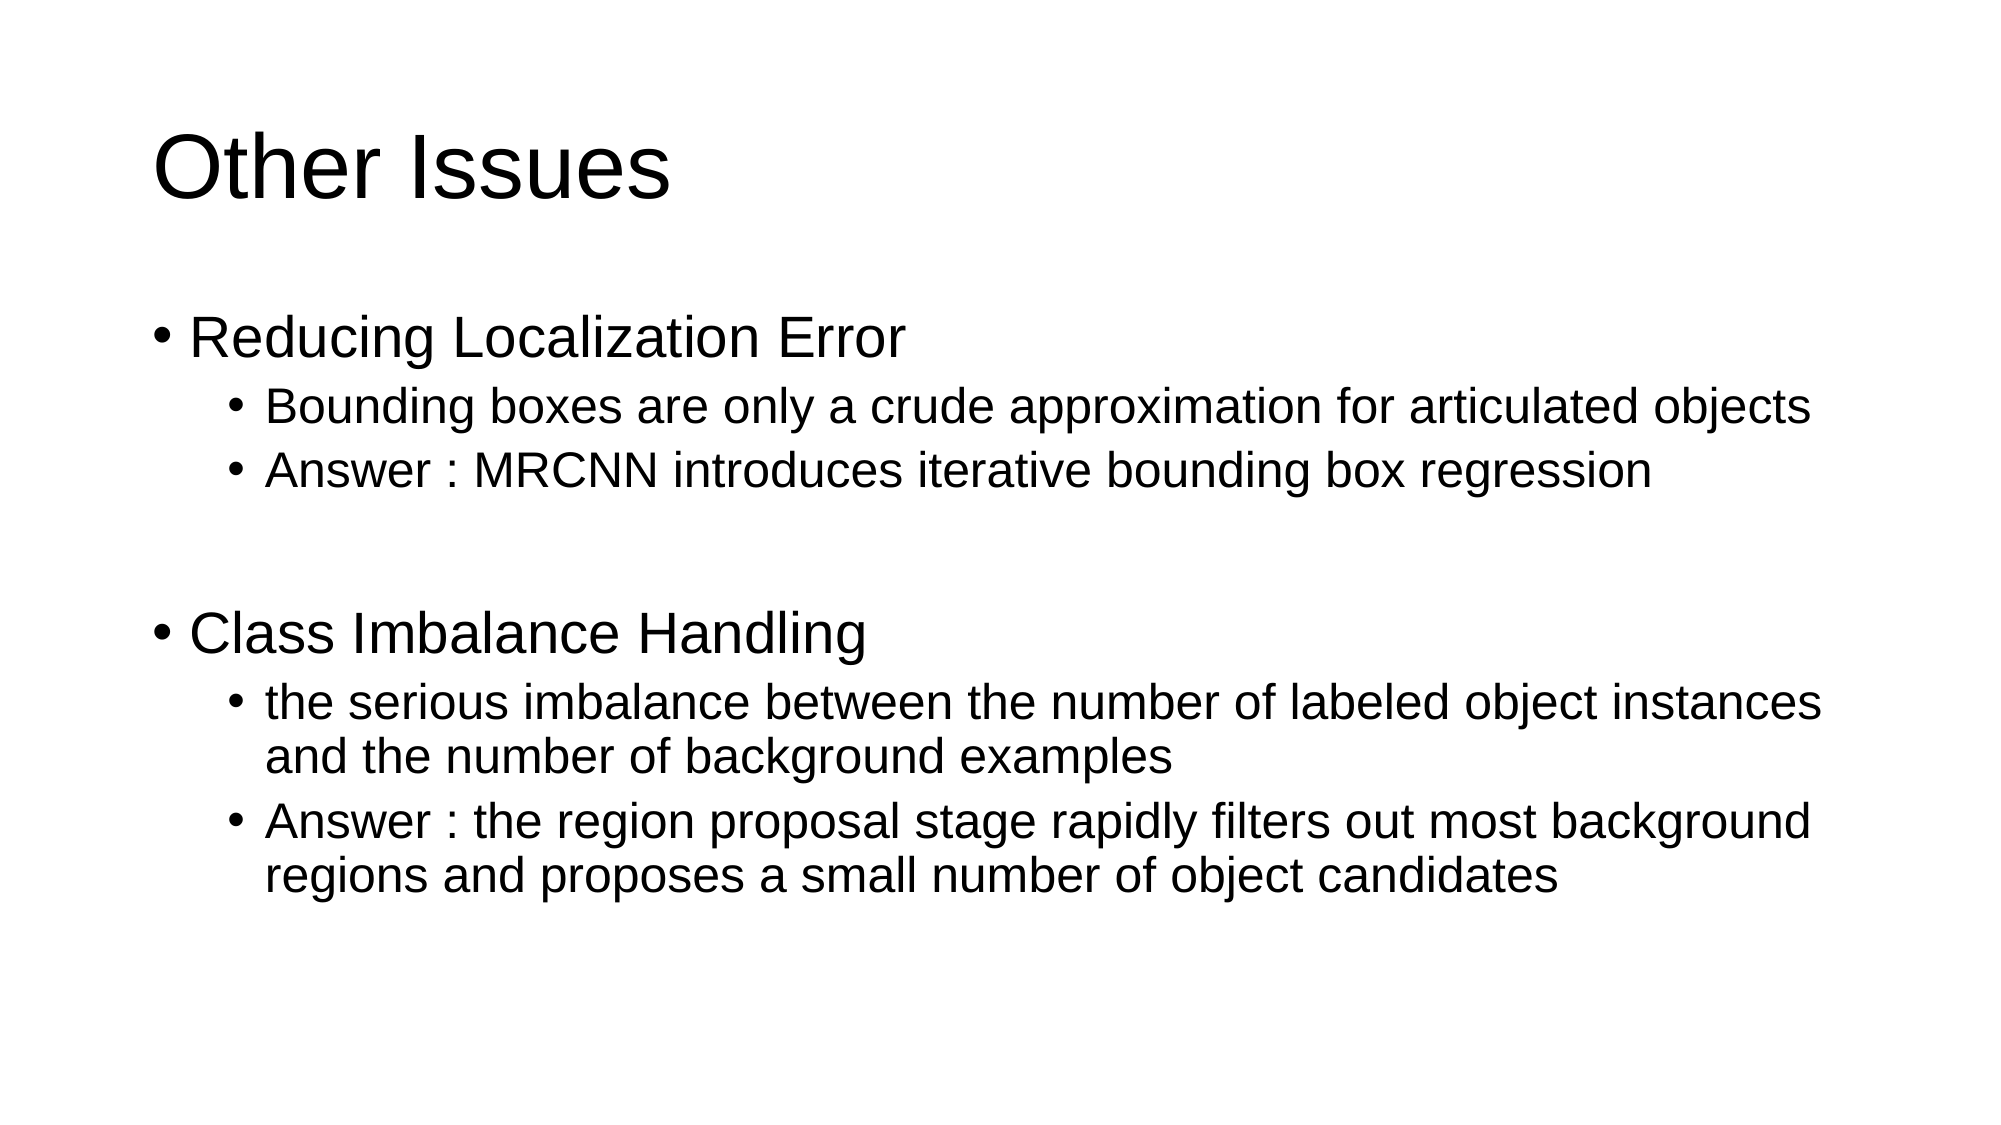

# Other Issues
Reducing Localization Error
Bounding boxes are only a crude approximation for articulated objects
Answer : MRCNN introduces iterative bounding box regression

Class Imbalance Handling
the serious imbalance between the number of labeled object instances and the number of background examples
Answer : the region proposal stage rapidly filters out most background regions and proposes a small number of object candidates